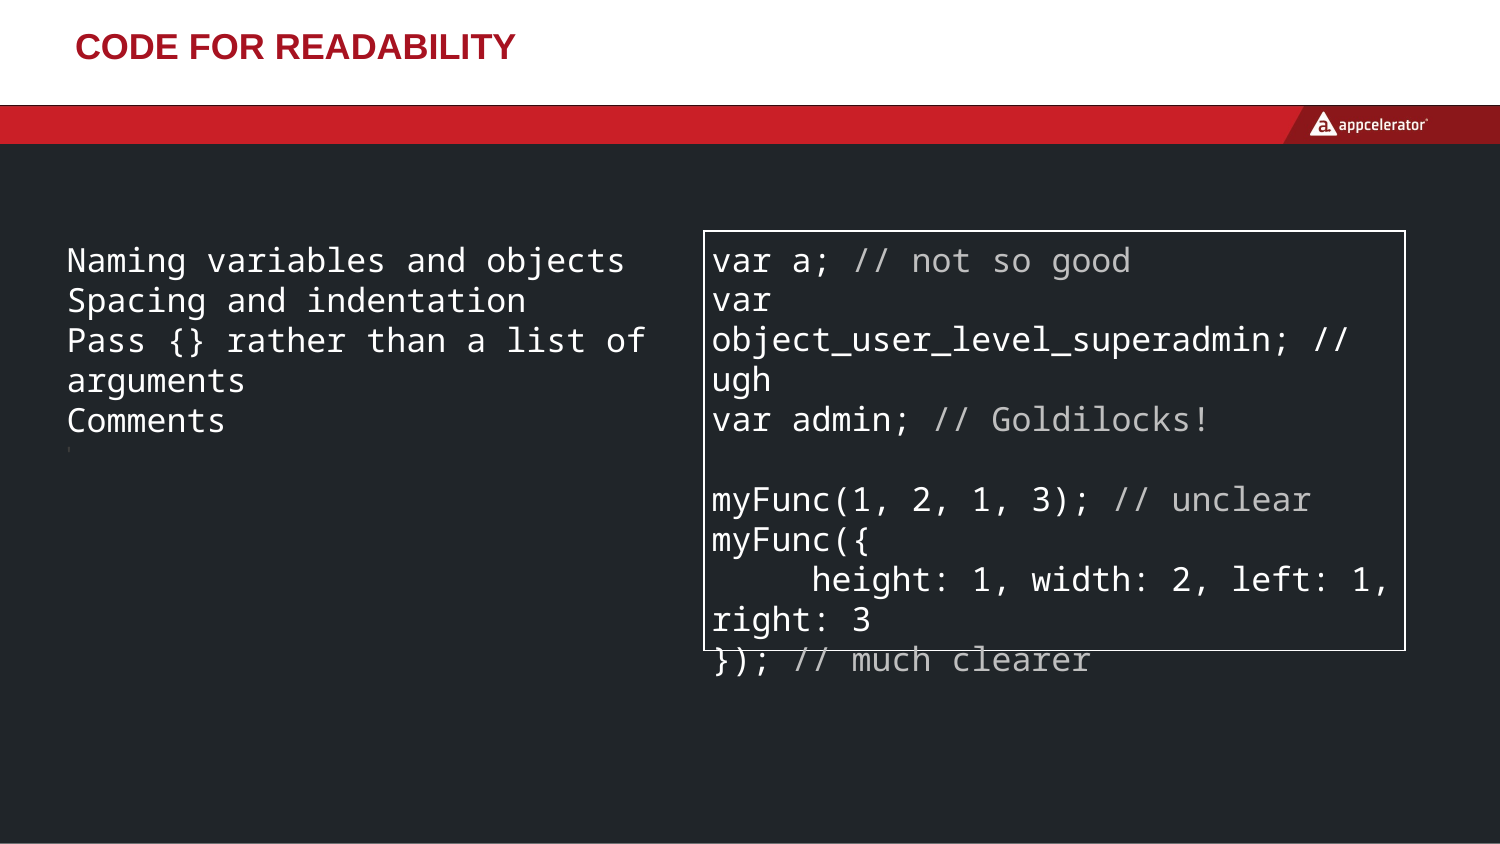

# Code for Readability

var a; // not so good
var object_user_level_superadmin; // ugh
var admin; // Goldilocks!

myFunc(1, 2, 1, 3); // unclear
myFunc({
     height: 1, width: 2, left: 1, right: 3
}); // much clearer
Naming variables and objects
Spacing and indentation
Pass {} rather than a list of arguments
Comments
'